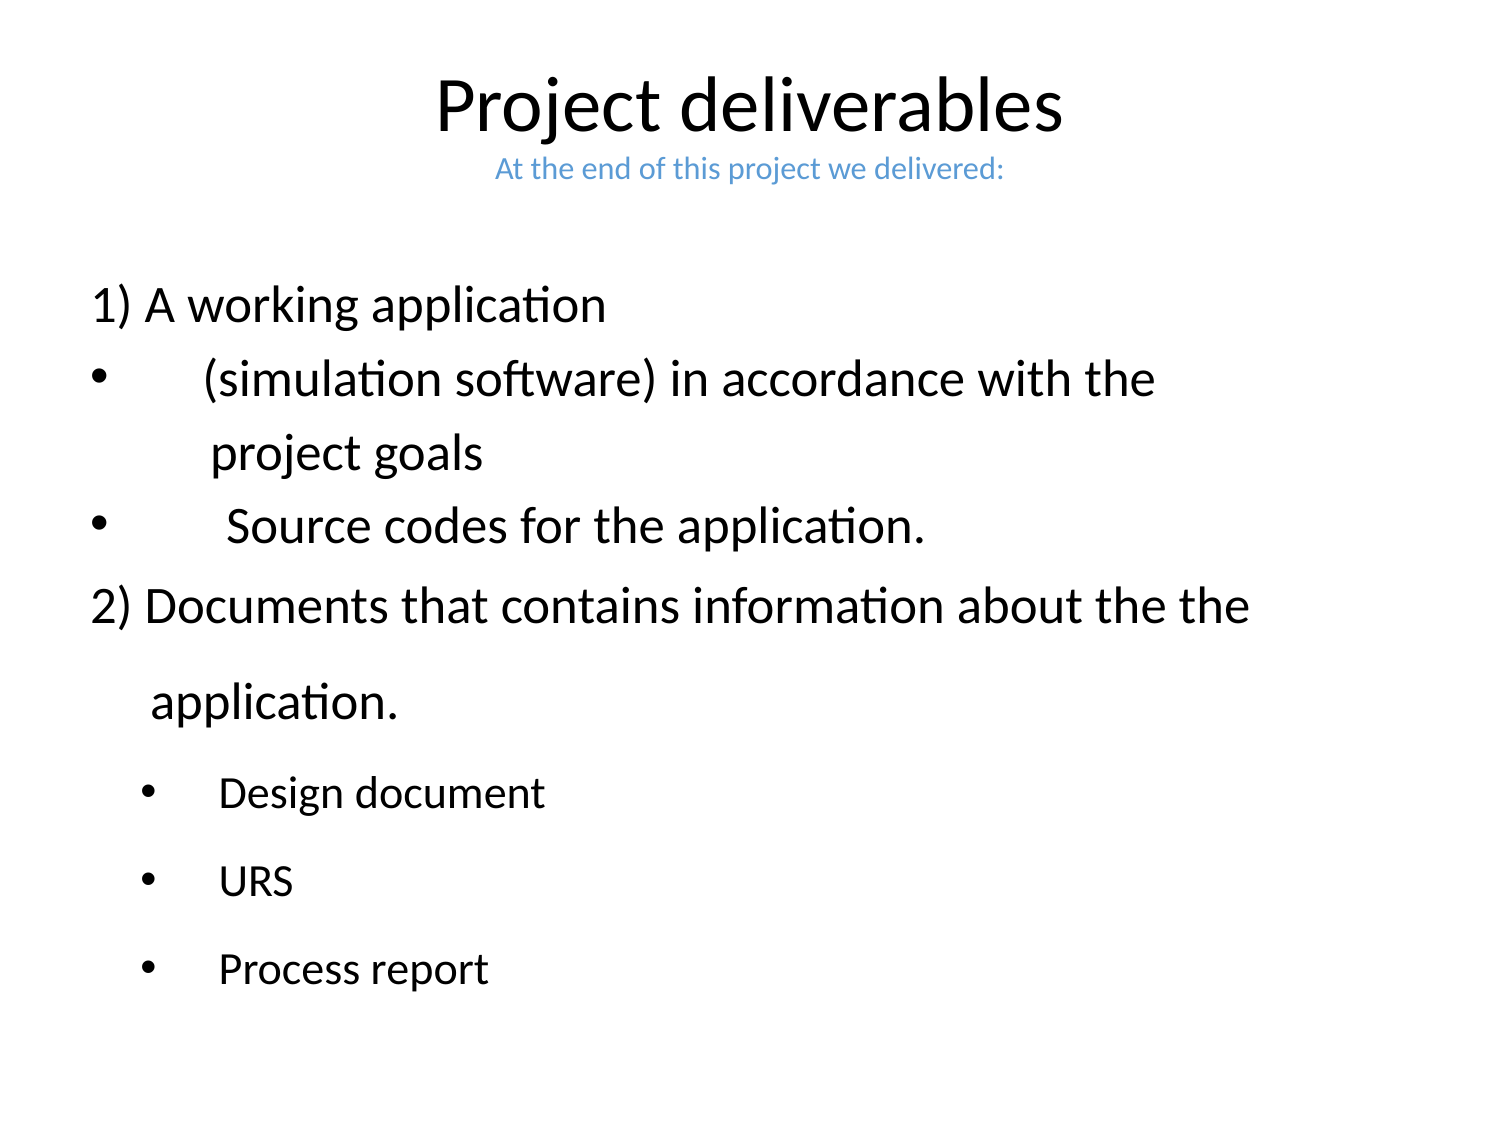

# Project deliverables At the end of this project we delivered:
1) A working application
     (simulation software) in accordance with the
          project goals
       Source codes for the application.
2) Documents that contains information about the the
     application.
Design document
URS
Process report